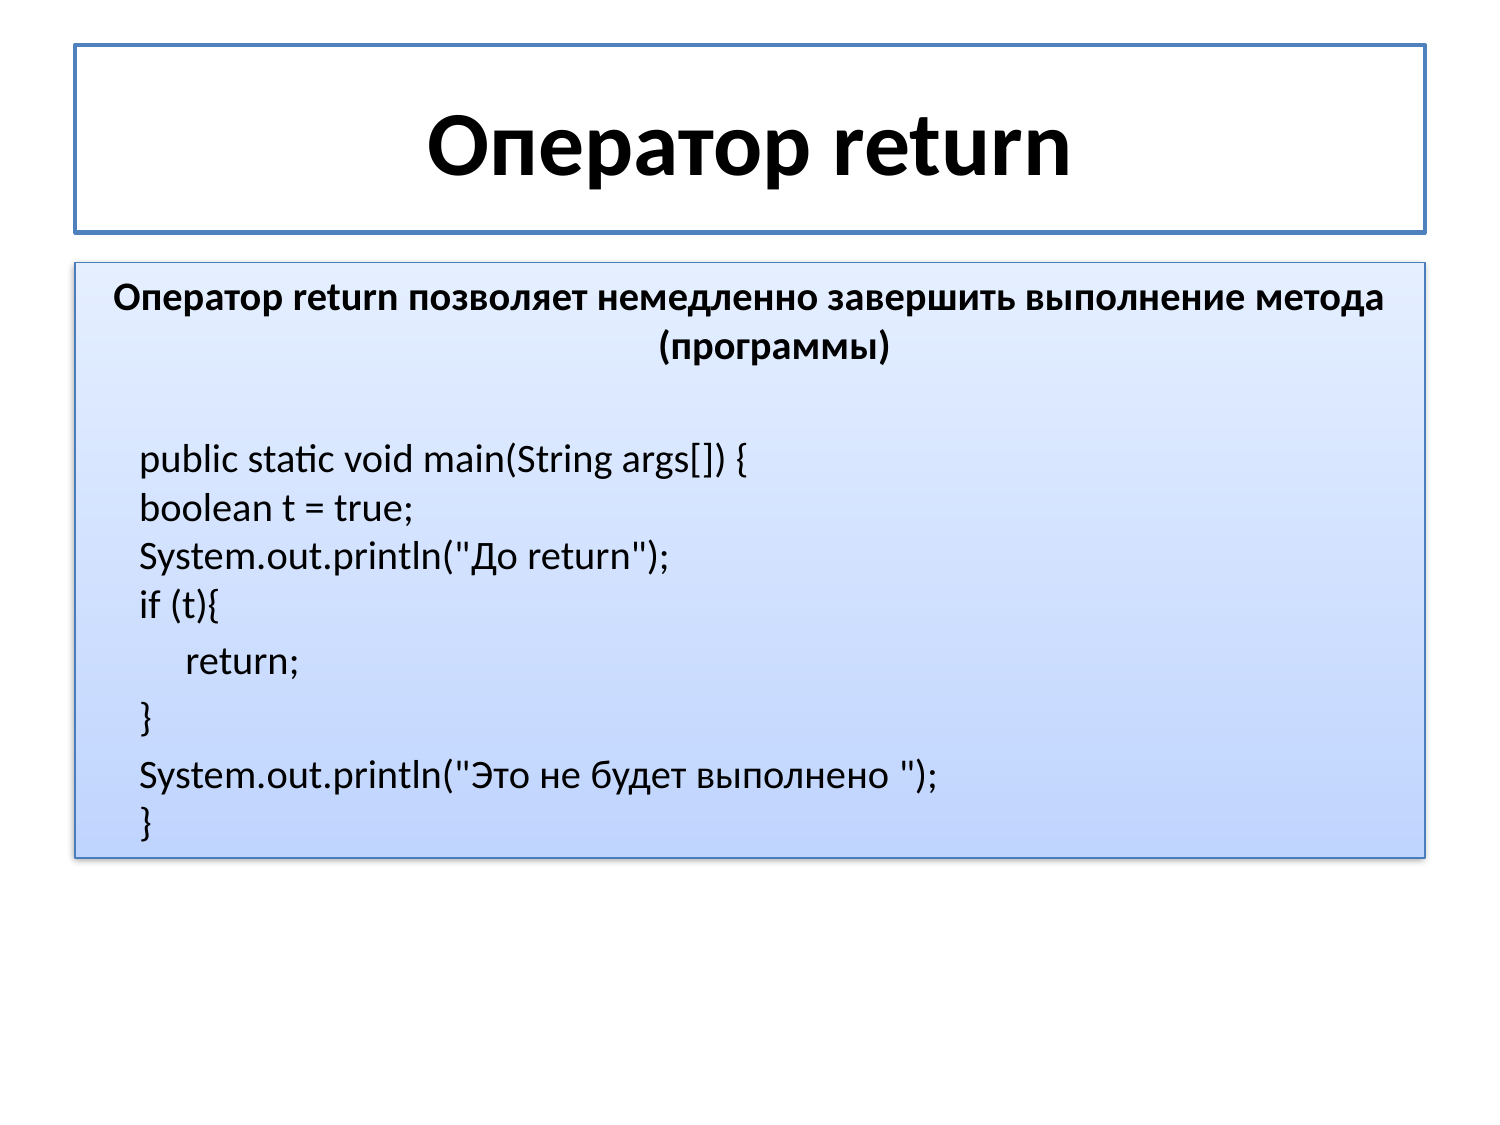

# Оператор return
Оператор return позволяет немедленно завершить выполнение метода (программы)

	public static void main(String args[]) { 
	boolean t = true; 
	System.out.println("До return"); 
	if (t){
		     return;
		}
		System.out.println("Этo не будет выполнено "); 
}